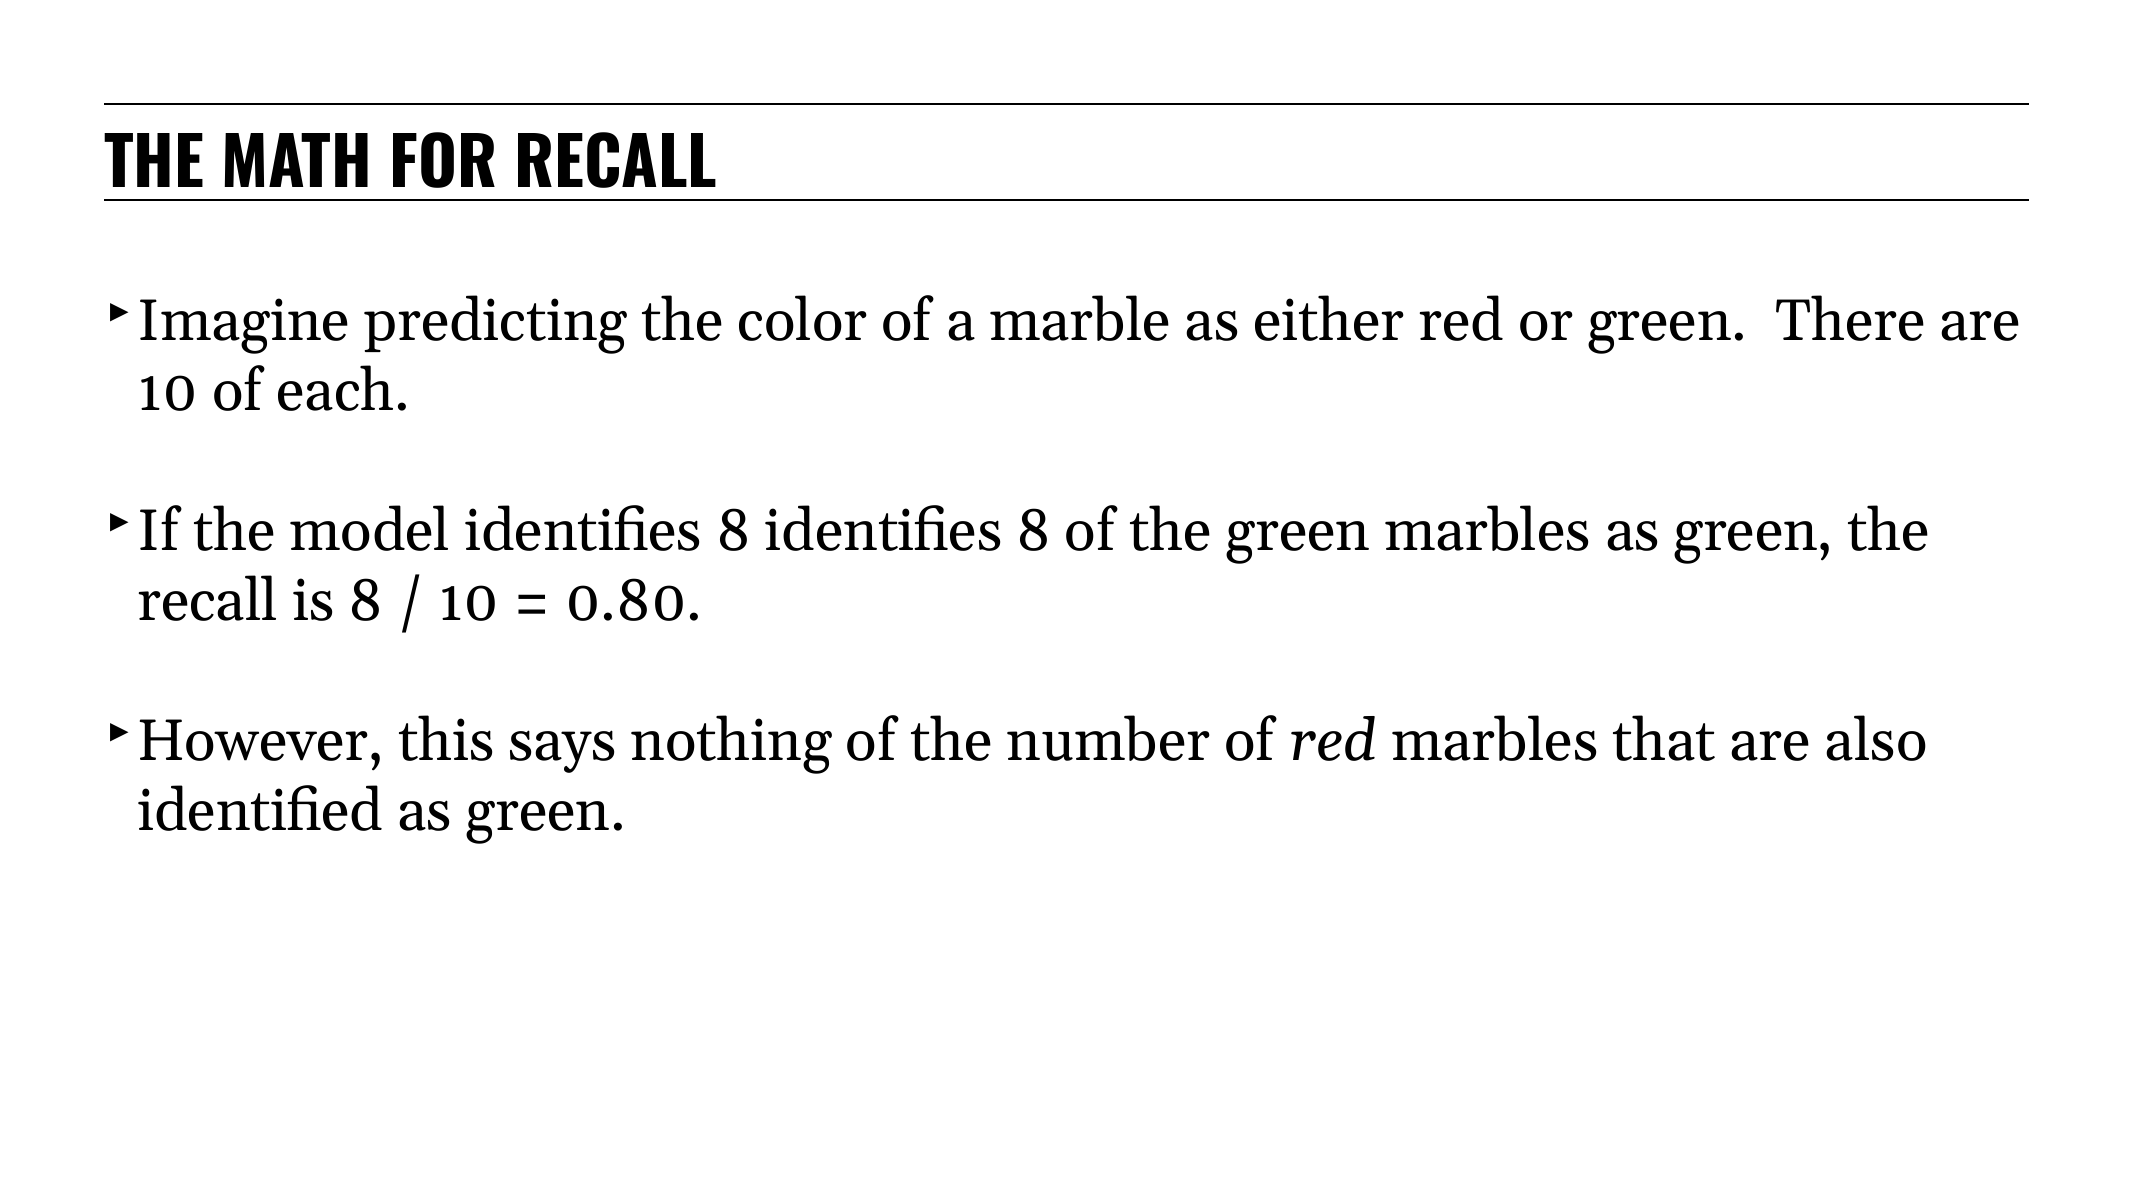

THE MATH FOR RECALL

Imagine predicting the color of a marble as either red or green.  There are 10 of each.

If the model identifies 8 identifies 8 of the green marbles as green, the recall is 8 / 10 = 0.80.

However, this says nothing of the number of red marbles that are also identified as green.